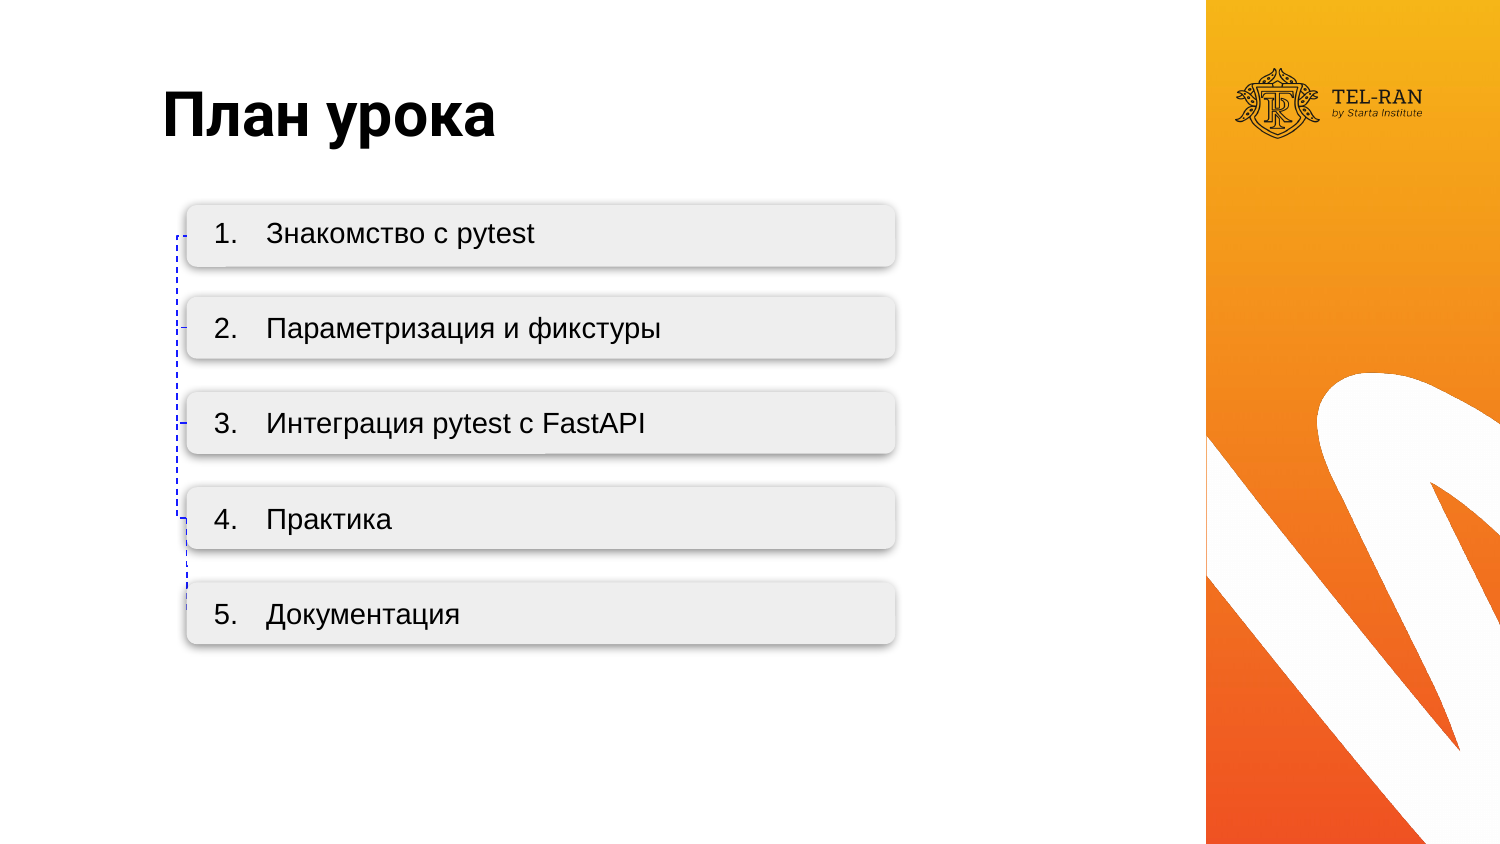

Знакомство с pytest
Параметризация и фикстуры
Интеграция pytest с FastAPI
Практика
Документация